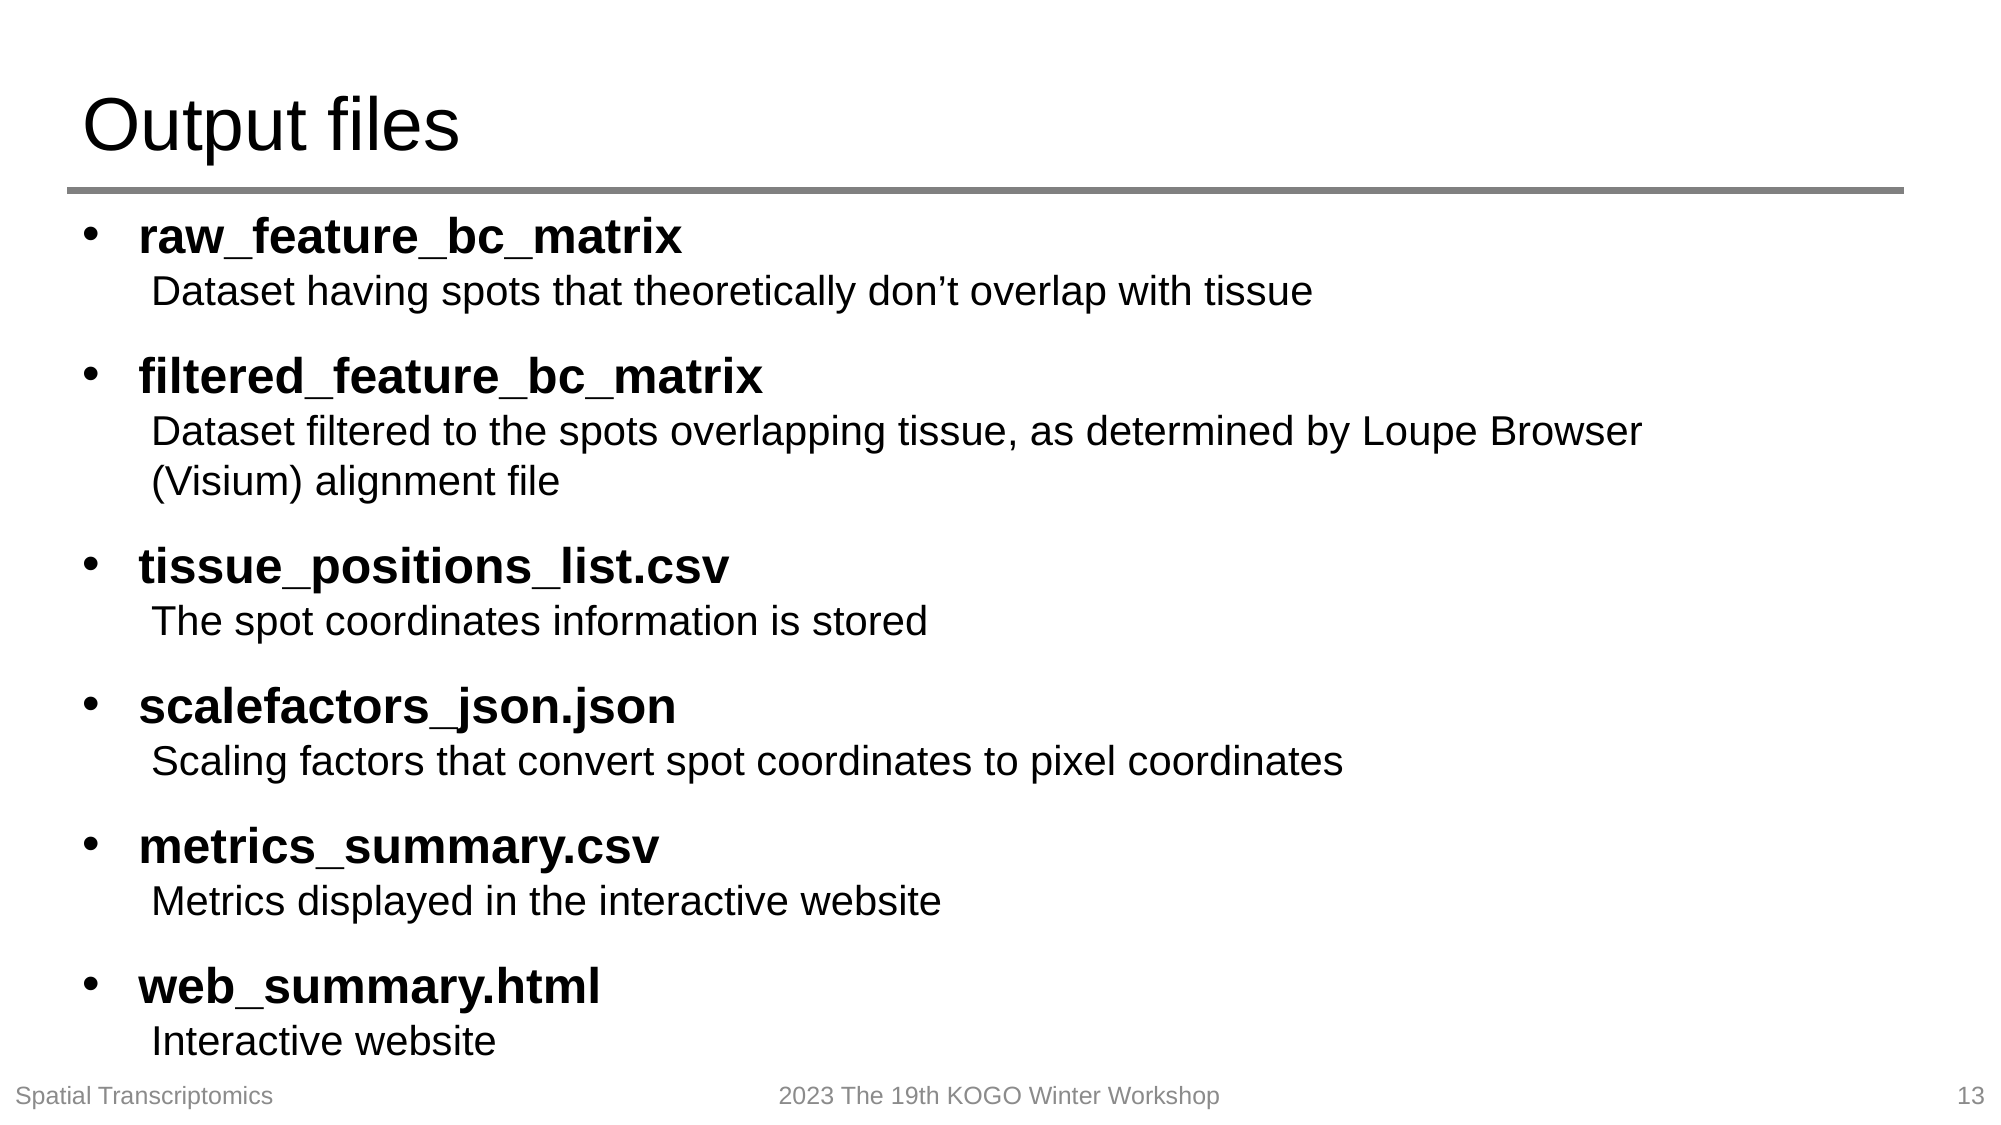

# Output files
raw_feature_bc_matrix
      Dataset having spots that theoretically don’t overlap with tissue
filtered_feature_bc_matrix
      Dataset filtered to the spots overlapping tissue, as determined by Loupe Browser
      (Visium) alignment file
tissue_positions_list.csv
      The spot coordinates information is stored
scalefactors_json.json
      Scaling factors that convert spot coordinates to pixel coordinates
metrics_summary.csv
      Metrics displayed in the interactive website
web_summary.html
      Interactive website
Spatial Transcriptomics
2023 The 19th KOGO Winter Workshop
13